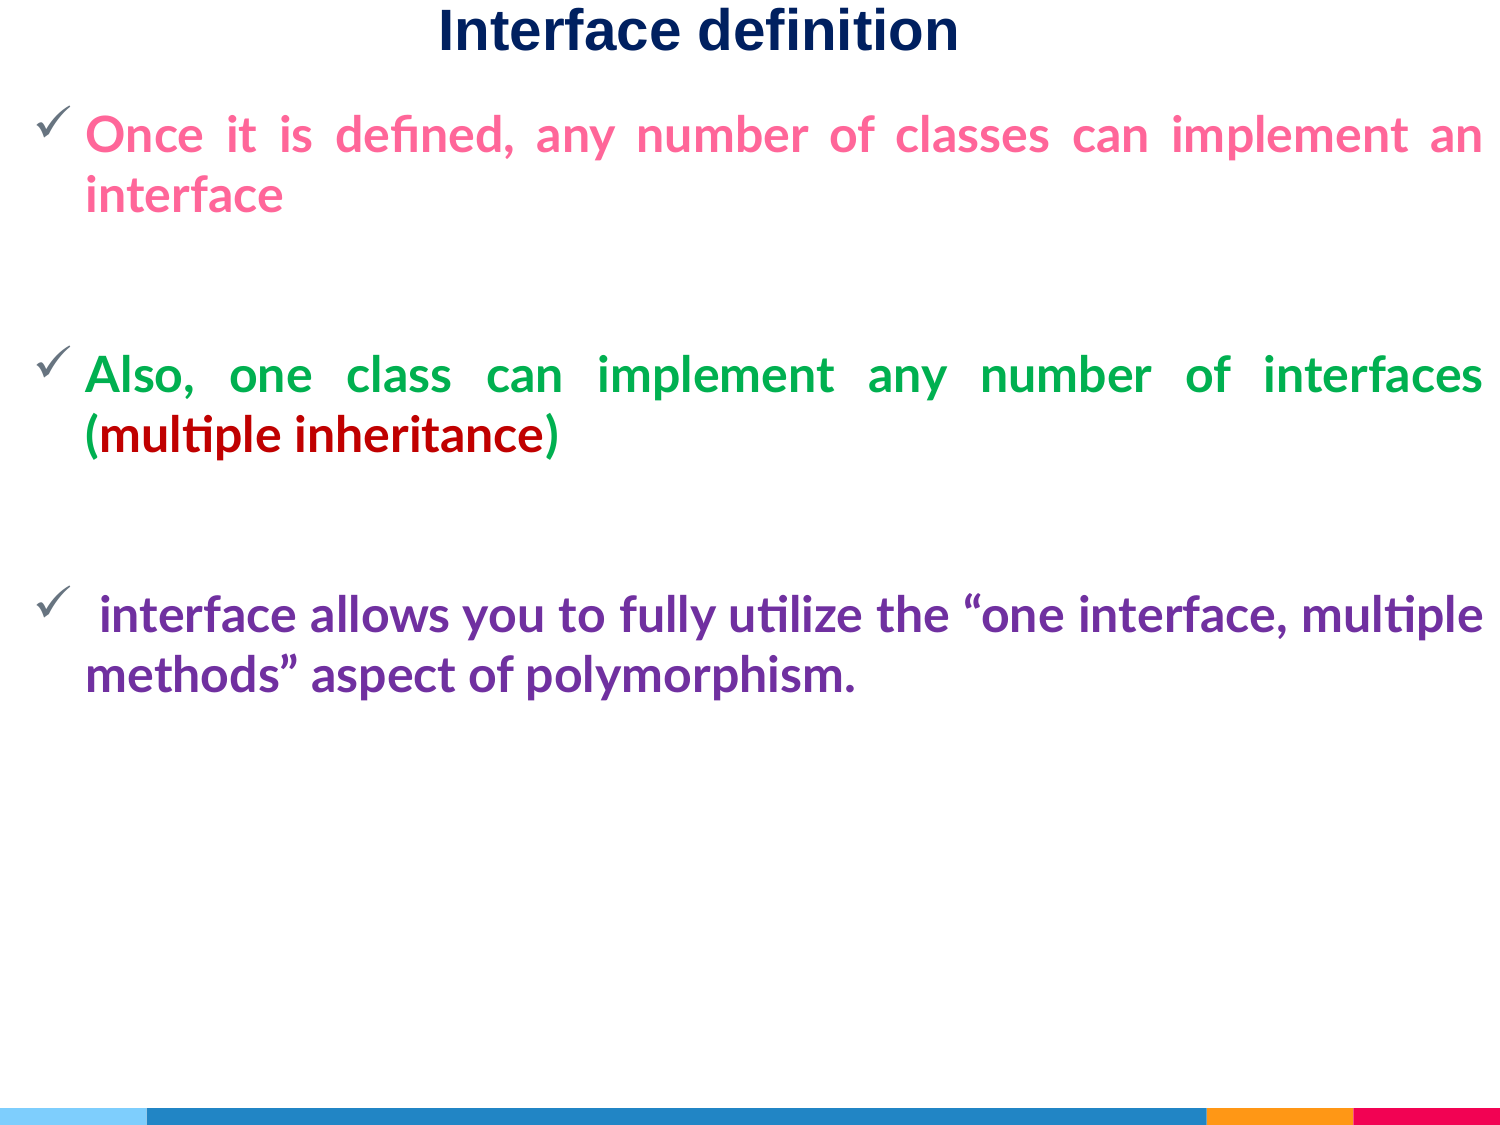

# Interface definition
Once it is defined, any number of classes can implement an interface

Also, one class can implement any number of interfaces (multiple inheritance)

 interface allows you to fully utilize the “one interface, multiple methods” aspect of polymorphism.